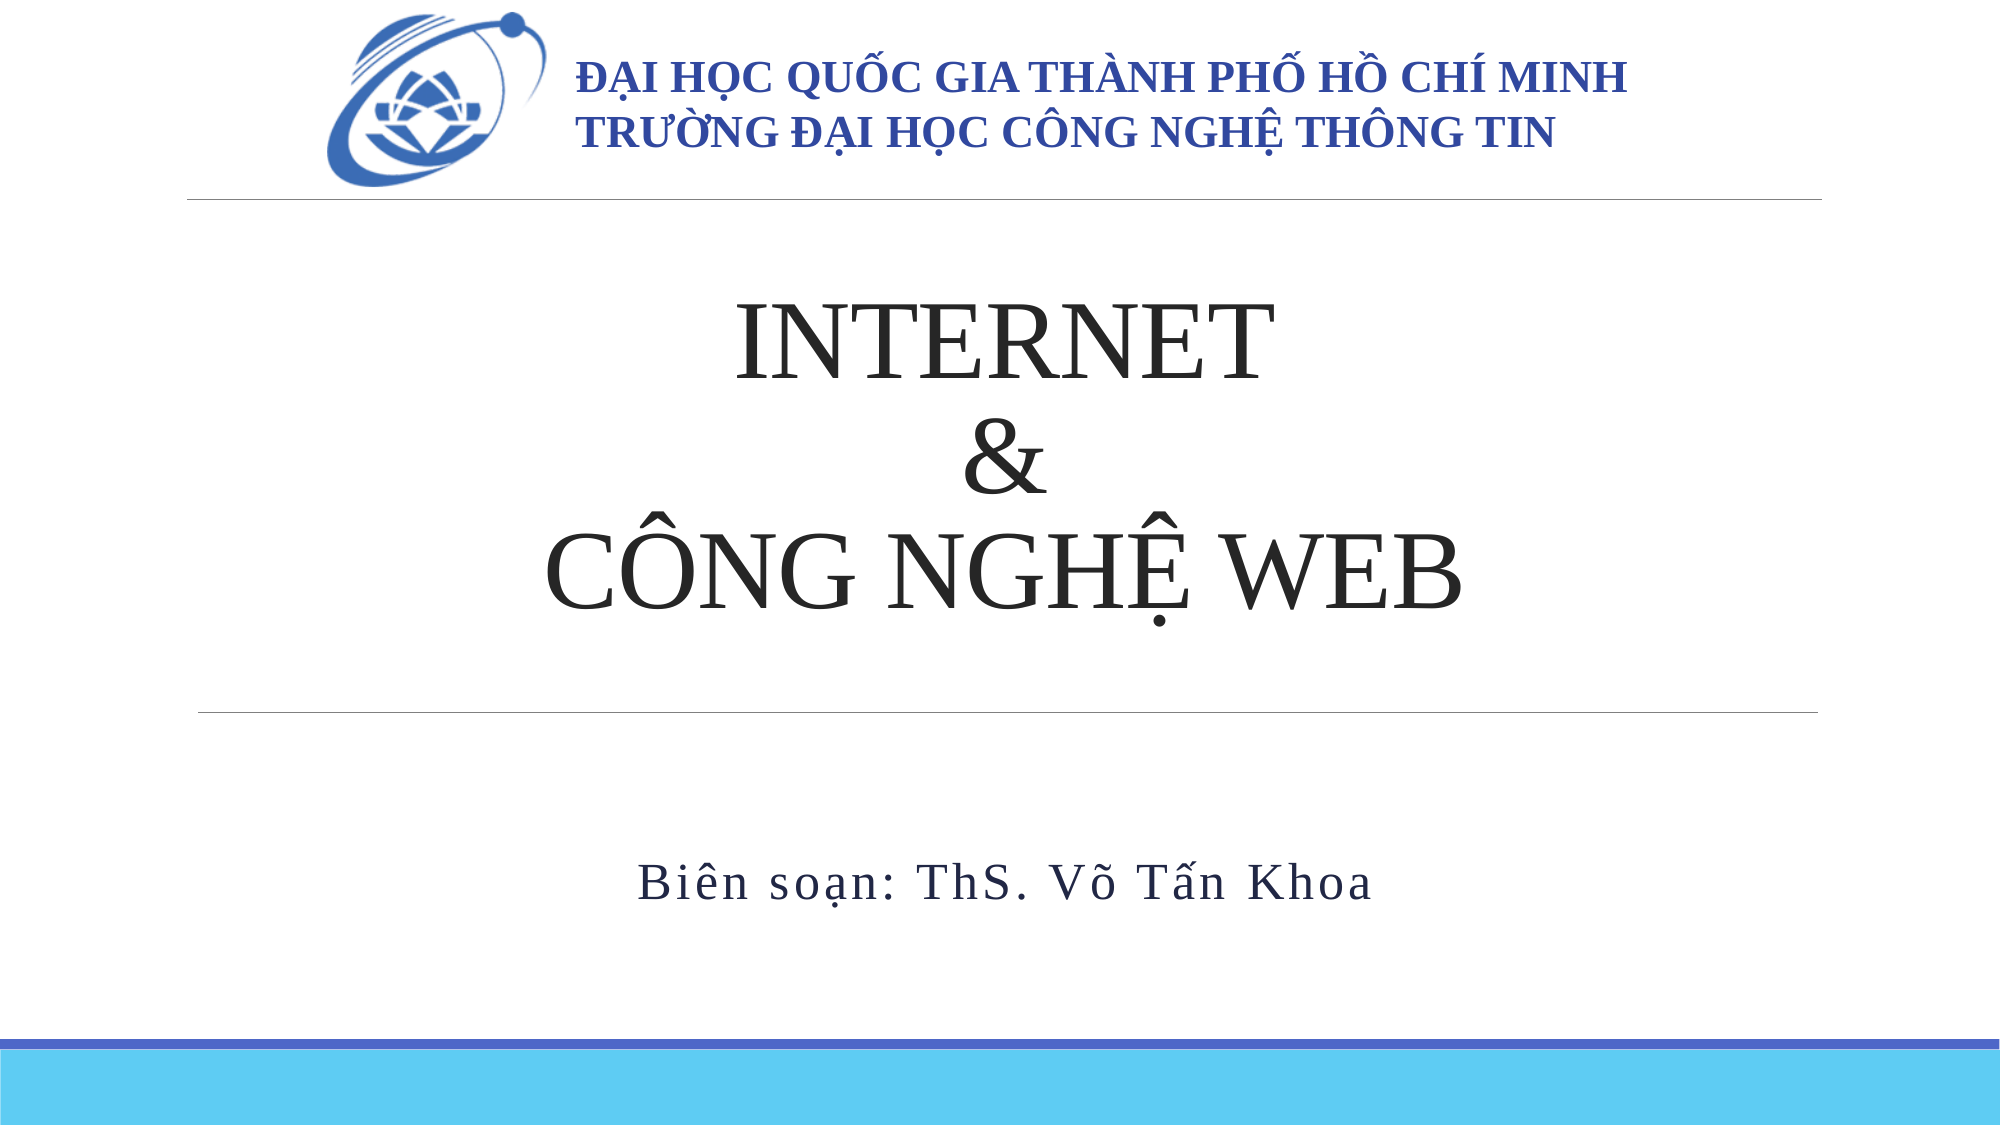

# INTERNET & CÔNG NGHỆ WEB
Biên soạn: ThS. Võ Tấn Khoa